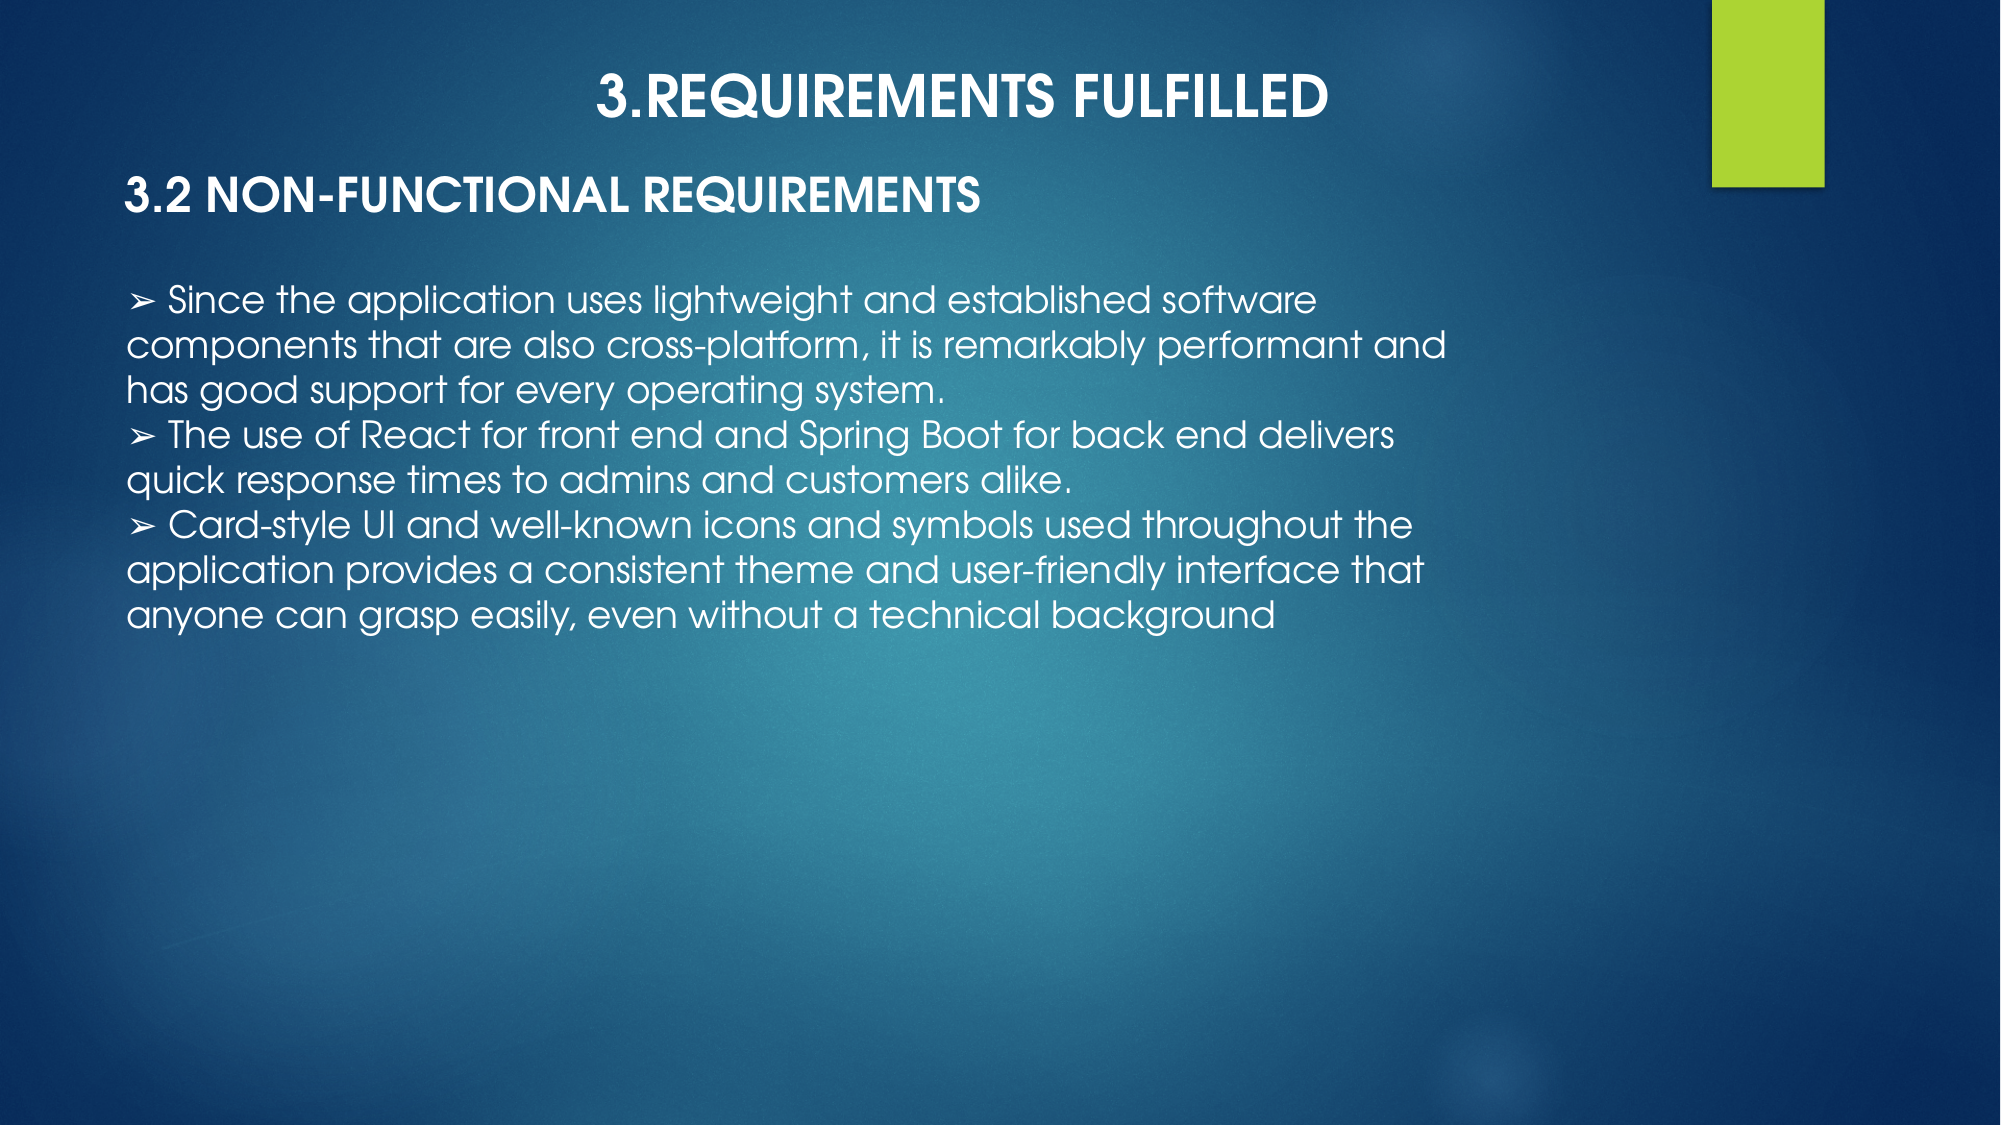

3.REQUIREMENTS FULFILLED
3.2 NON-FUNCTIONAL REQUIREMENTS
➢ Since the application uses lightweight and established software components that are also cross-platform, it is remarkably performant and has good support for every operating system.
➢ The use of React for front end and Spring Boot for back end delivers quick response times to admins and customers alike.
➢ Card-style UI and well-known icons and symbols used throughout the application provides a consistent theme and user-friendly interface that anyone can grasp easily, even without a technical background